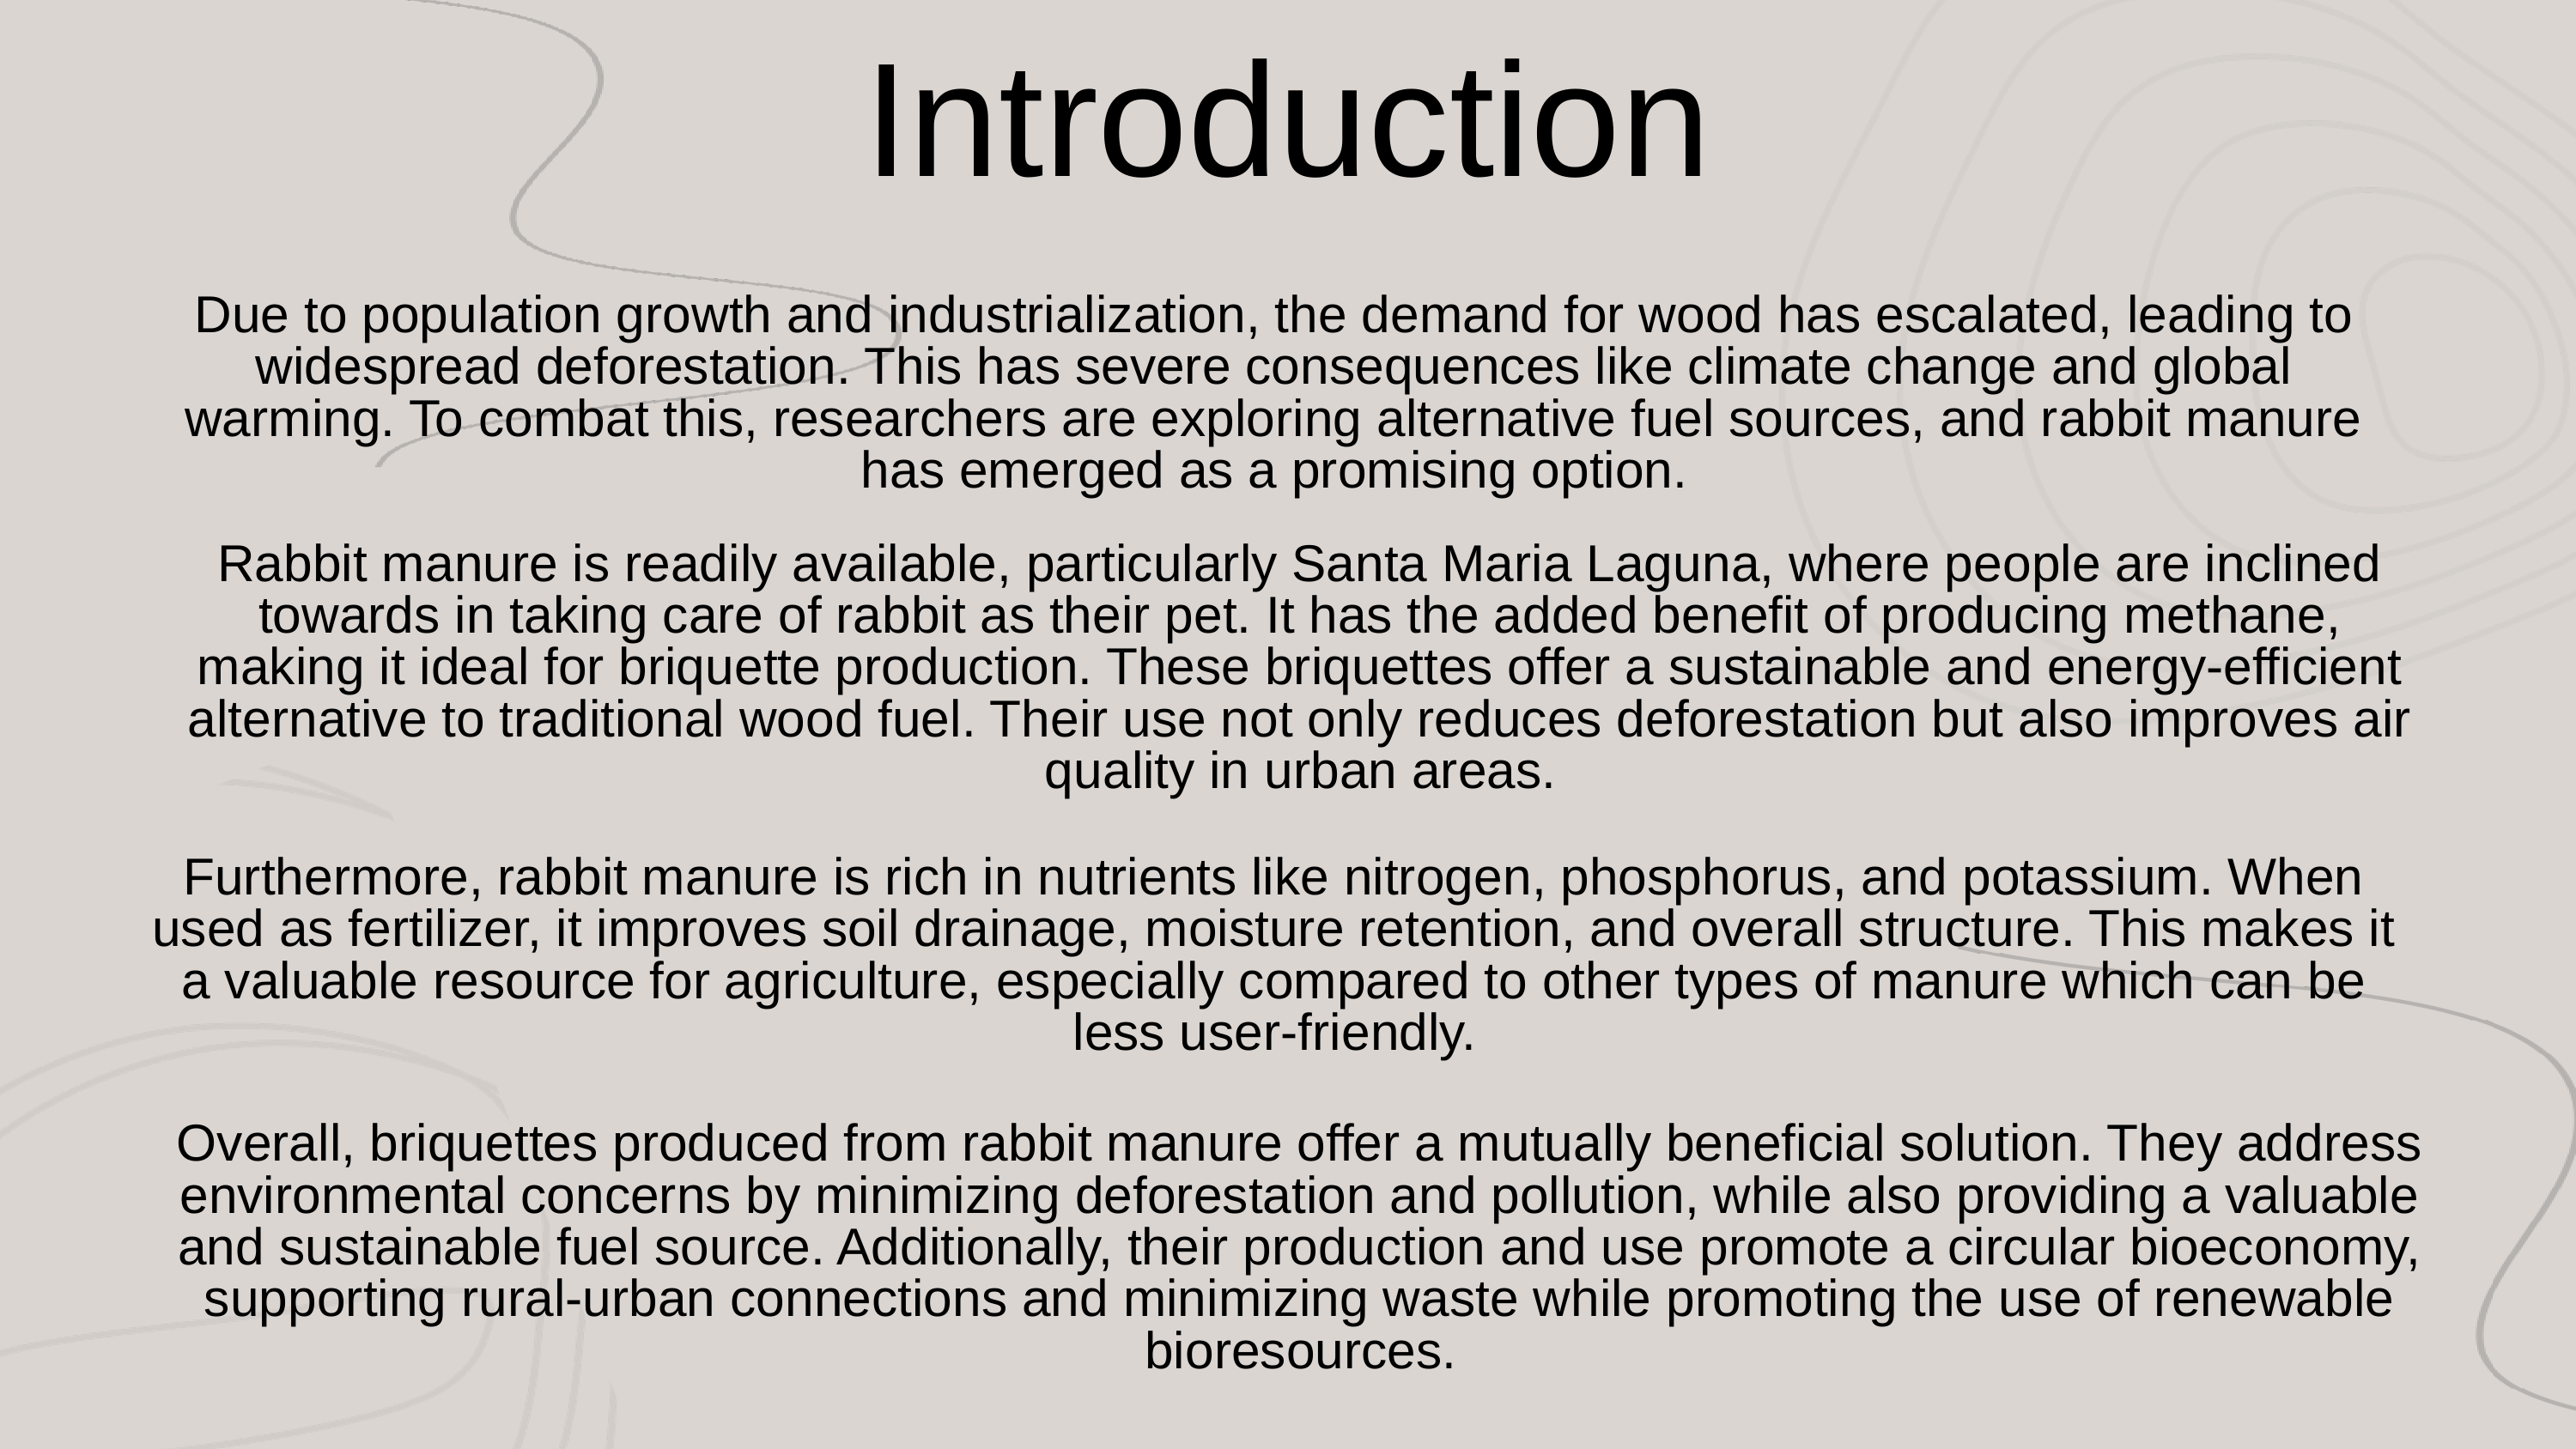

Introduction
Due to population growth and industrialization, the demand for wood has escalated, leading to widespread deforestation. This has severe consequences like climate change and global warming. To combat this, researchers are exploring alternative fuel sources, and rabbit manure has emerged as a promising option.
Rabbit manure is readily available, particularly Santa Maria Laguna, where people are inclined towards in taking care of rabbit as their pet. It has the added benefit of producing methane, making it ideal for briquette production. These briquettes offer a sustainable and energy-efficient alternative to traditional wood fuel. Their use not only reduces deforestation but also improves air quality in urban areas.

Furthermore, rabbit manure is rich in nutrients like nitrogen, phosphorus, and potassium. When used as fertilizer, it improves soil drainage, moisture retention, and overall structure. This makes it a valuable resource for agriculture, especially compared to other types of manure which can be less user-friendly.
Overall, briquettes produced from rabbit manure offer a mutually beneficial solution. They address environmental concerns by minimizing deforestation and pollution, while also providing a valuable and sustainable fuel source. Additionally, their production and use promote a circular bioeconomy, supporting rural-urban connections and minimizing waste while promoting the use of renewable bioresources.